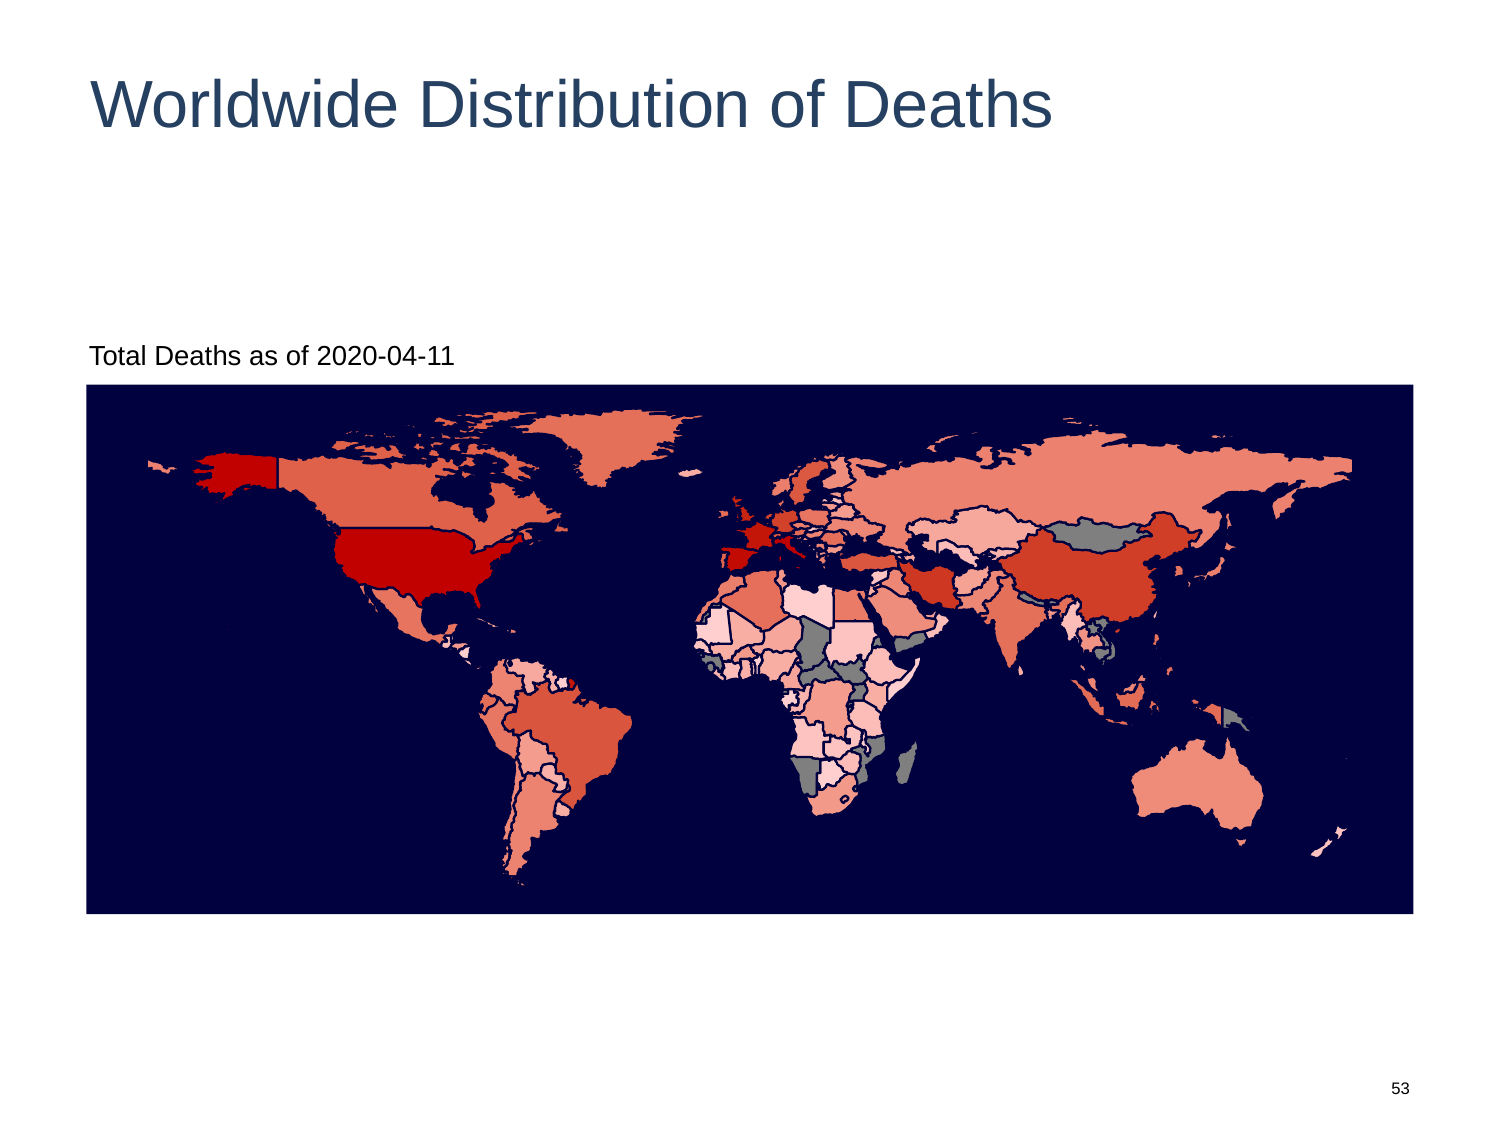

# Worldwide Distribution of Deaths

Total Deaths as of 2020-04-11

53